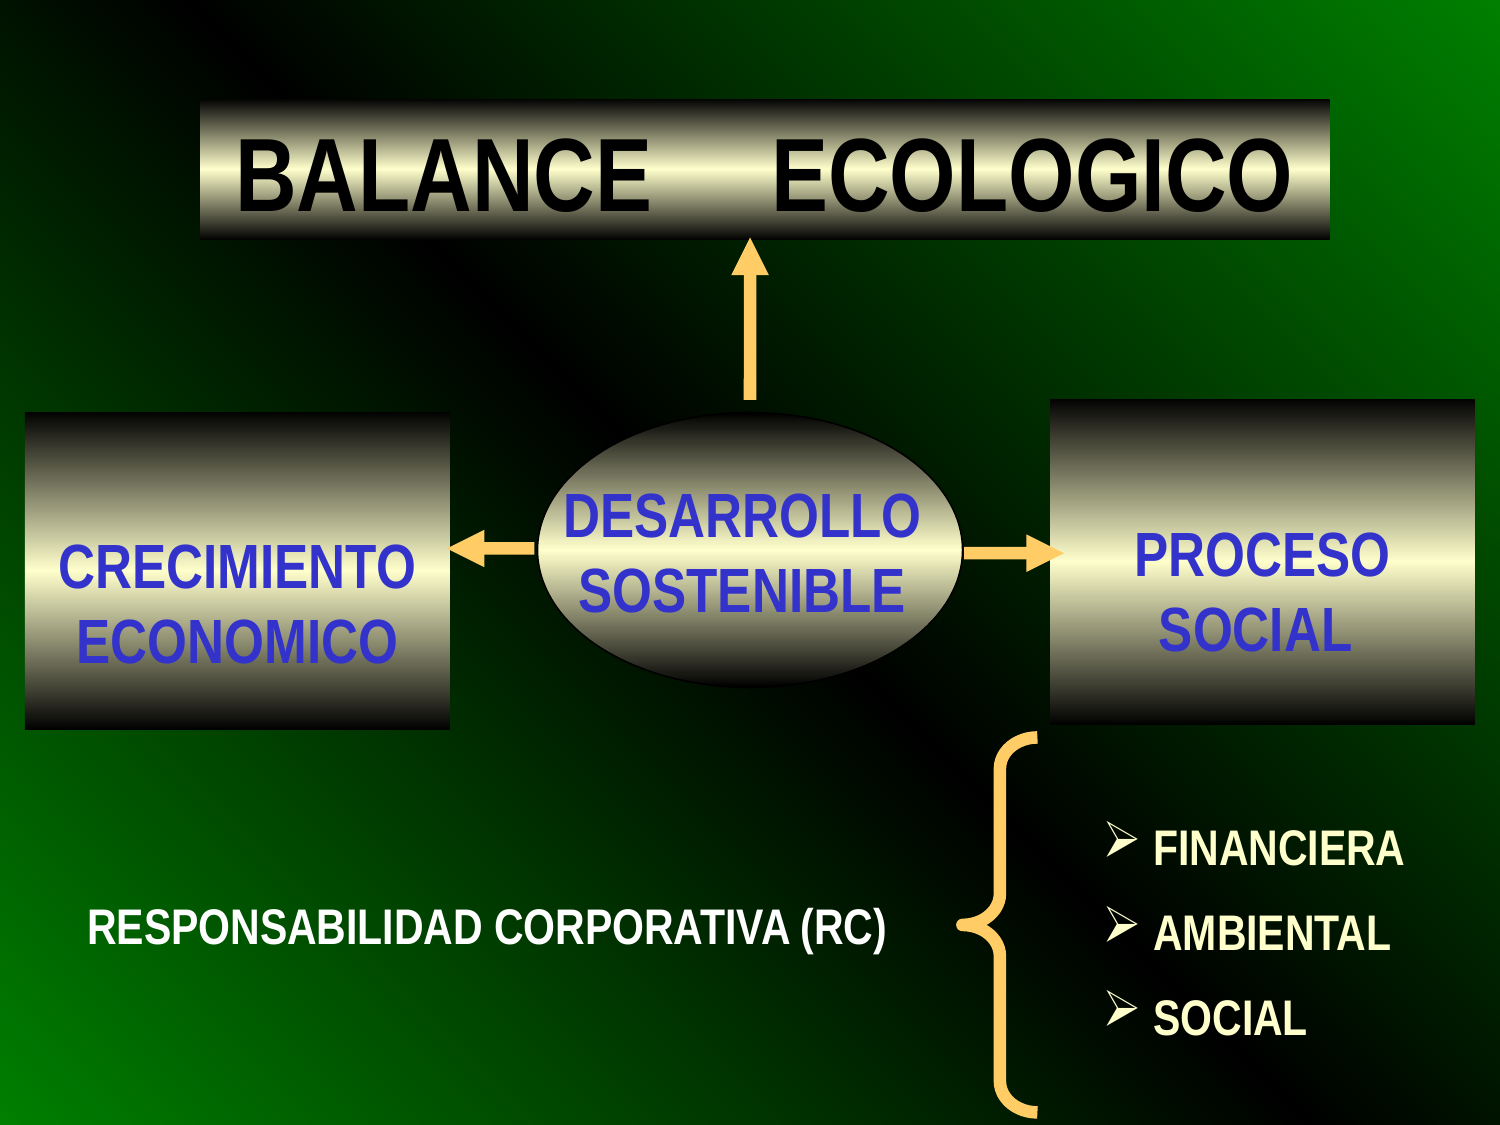

BALANCE     ECOLOGICO

PROCESO SOCIAL

CRECIMIENTO ECONOMICO

DESARROLLO
SOSTENIBLE

 FINANCIERA
 AMBIENTAL
 SOCIAL
RESPONSABILIDAD CORPORATIVA (RC)